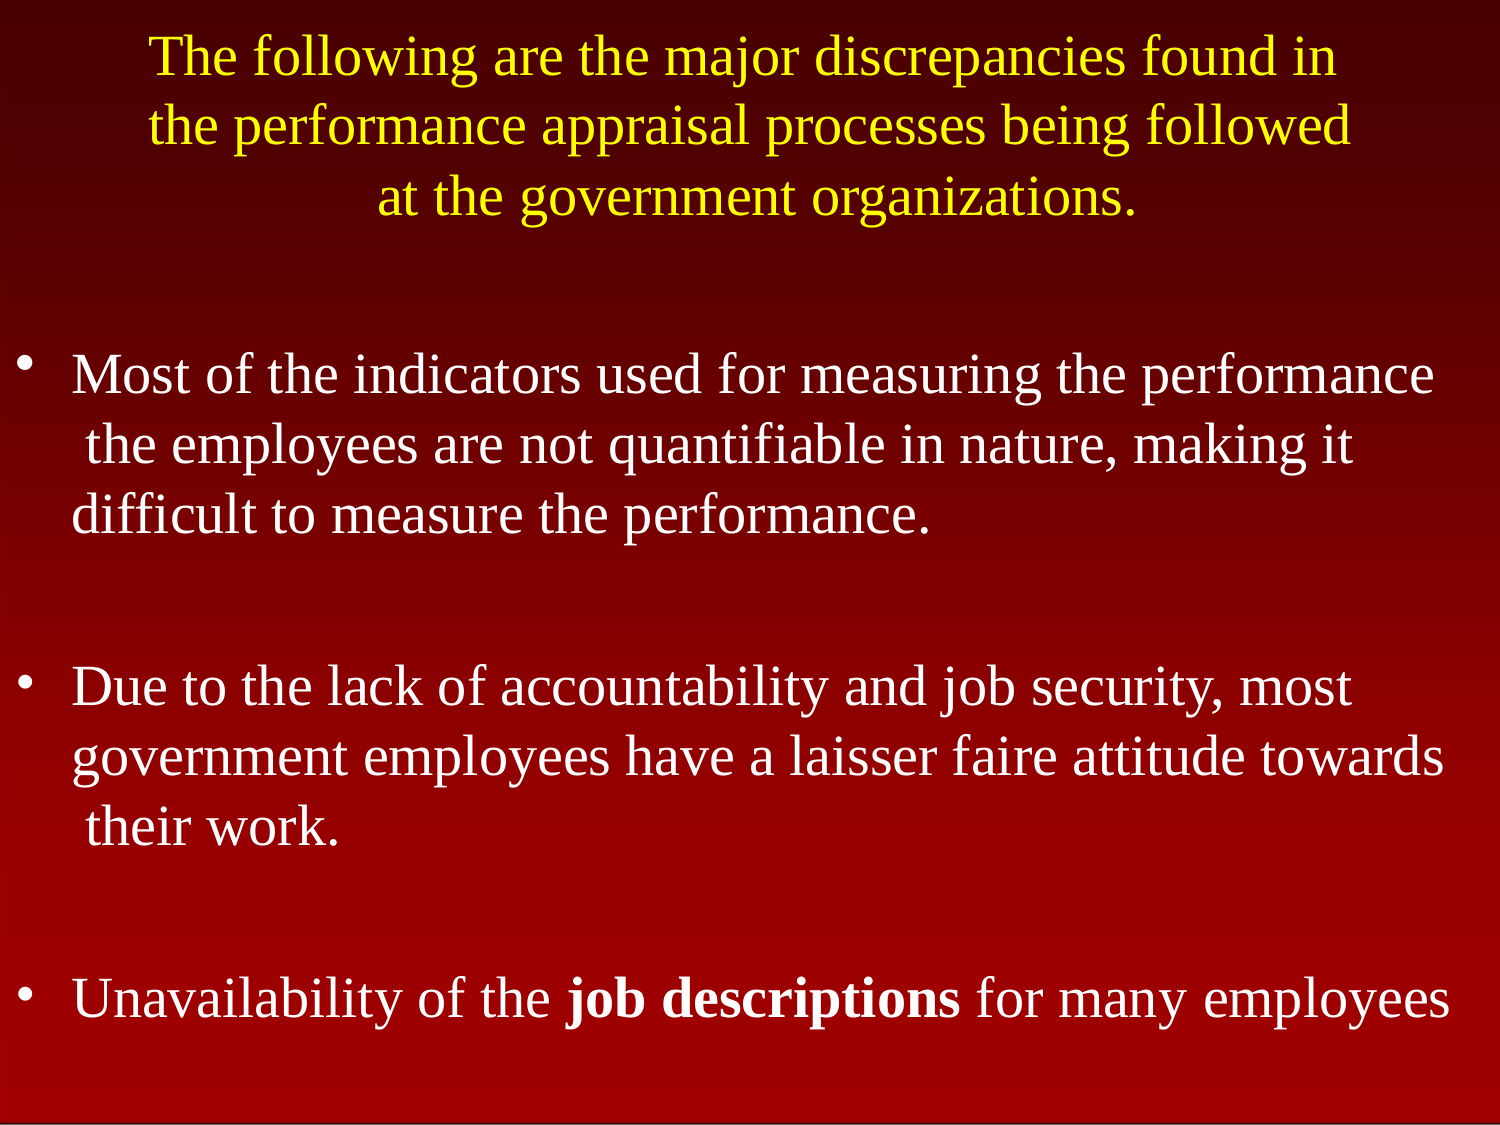

The following are the major discrepancies found in  the performance appraisal processes being followed  at the government organizations.

Most of the indicators used for measuring the performance  the employees are not quantifiable in nature, making it  difficult to measure the performance.

Due to the lack of accountability and job security, most  government employees have a laisser faire attitude towards  their work.

Unavailability of the job descriptions for many employees